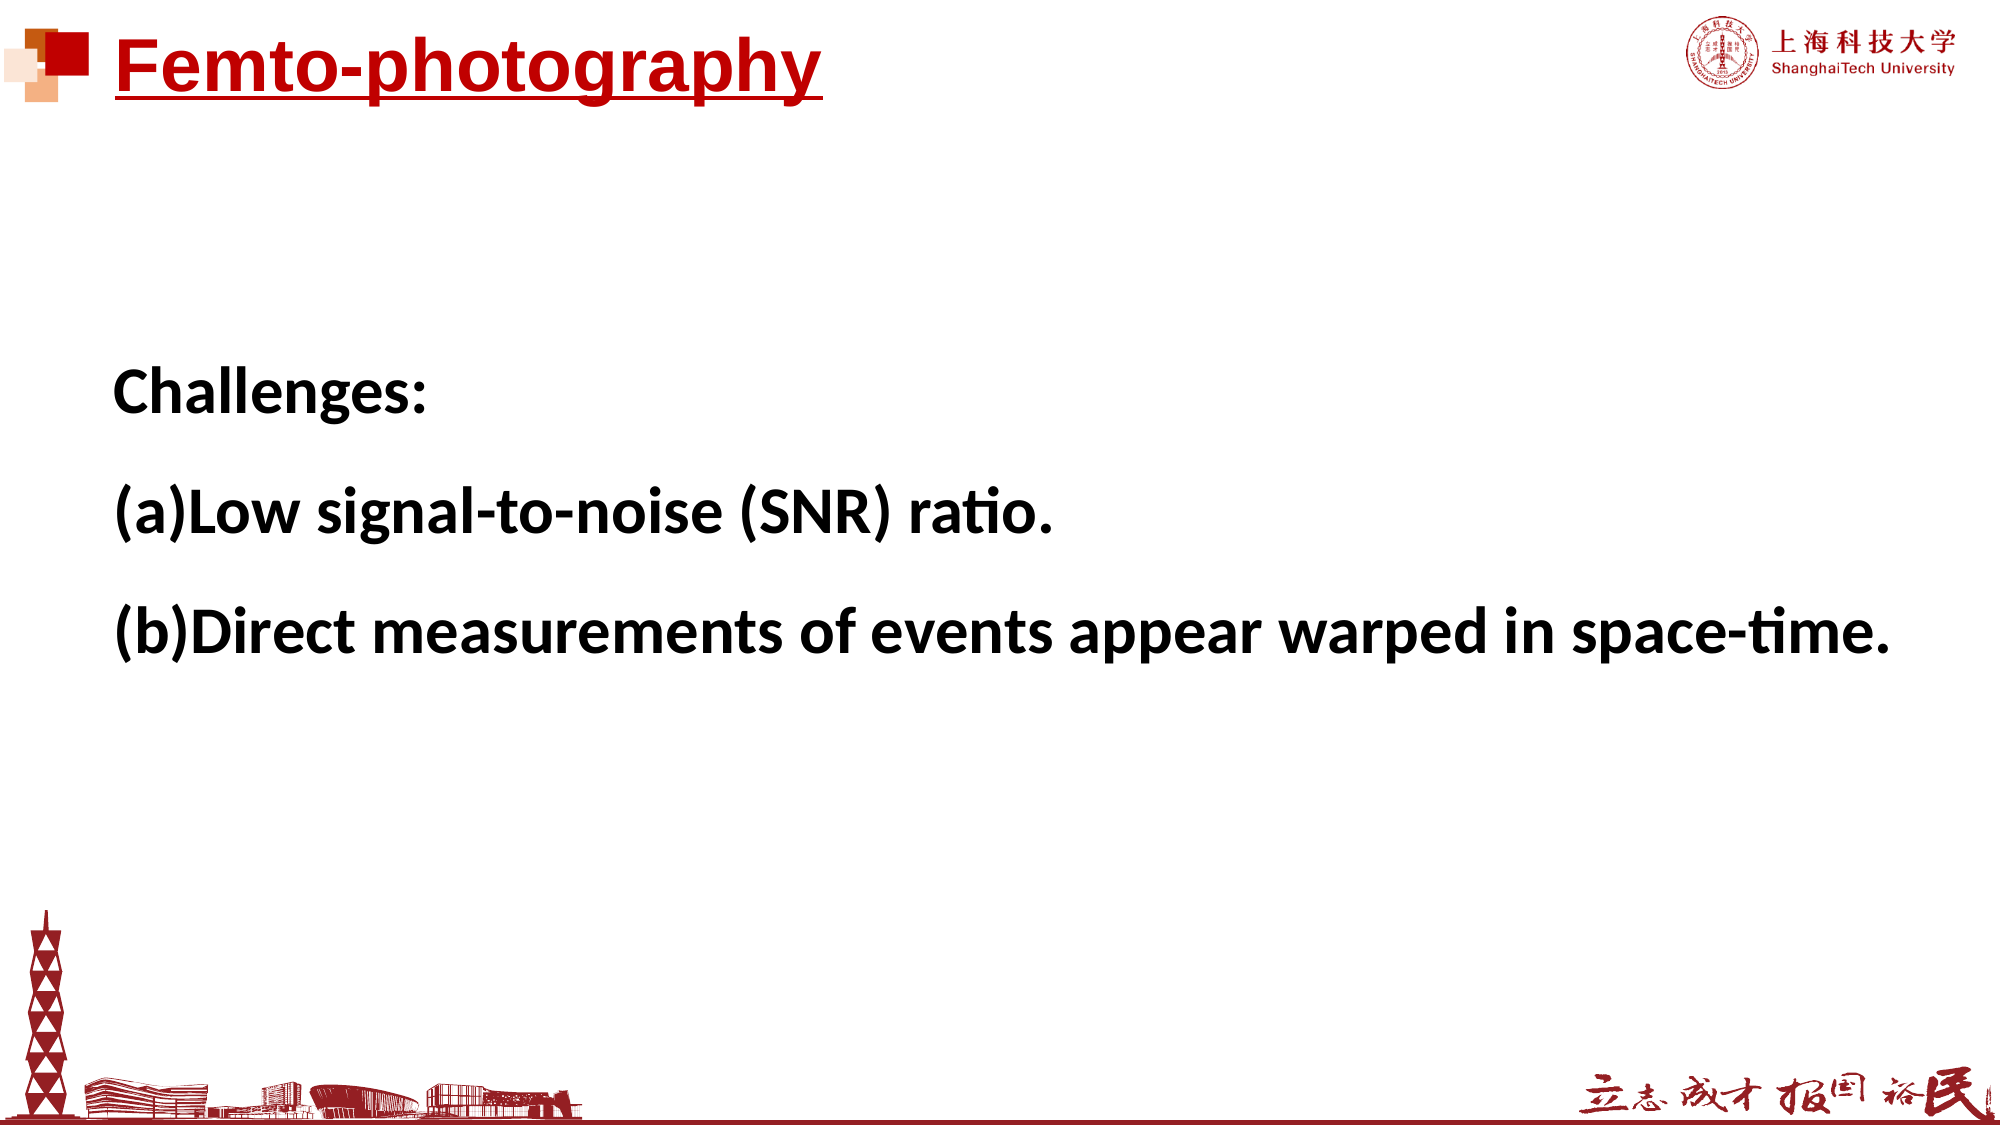

# Femto-photography
Challenges:
Low signal-to-noise (SNR) ratio.
Direct measurements of events appear warped in space-time.